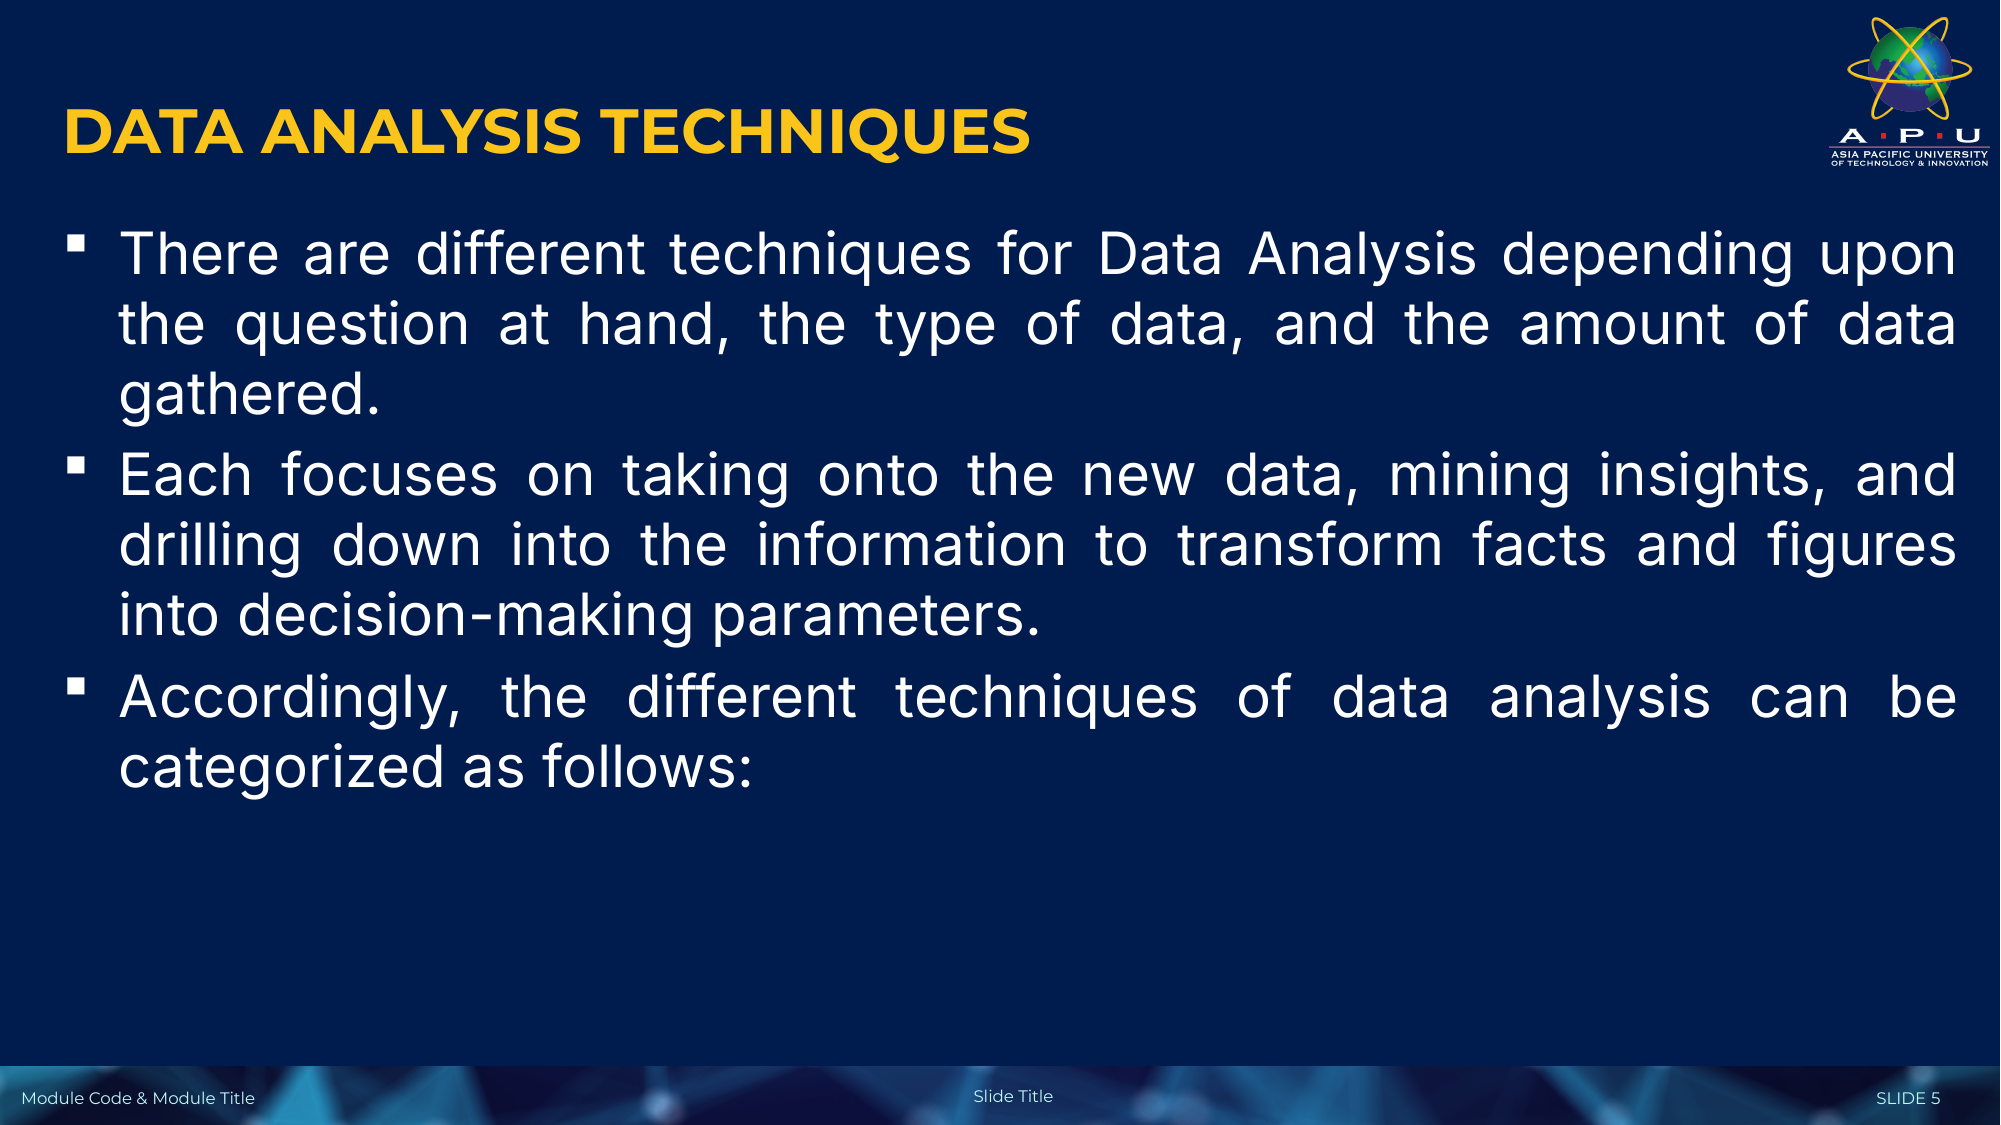

# DATA ANALYSIS TECHNIQUES
There are different techniques for Data Analysis depending upon the question at hand, the type of data, and the amount of data gathered.
Each focuses on taking onto the new data, mining insights, and drilling down into the information to transform facts and figures into decision-making parameters.
Accordingly, the different techniques of data analysis can be categorized as follows: